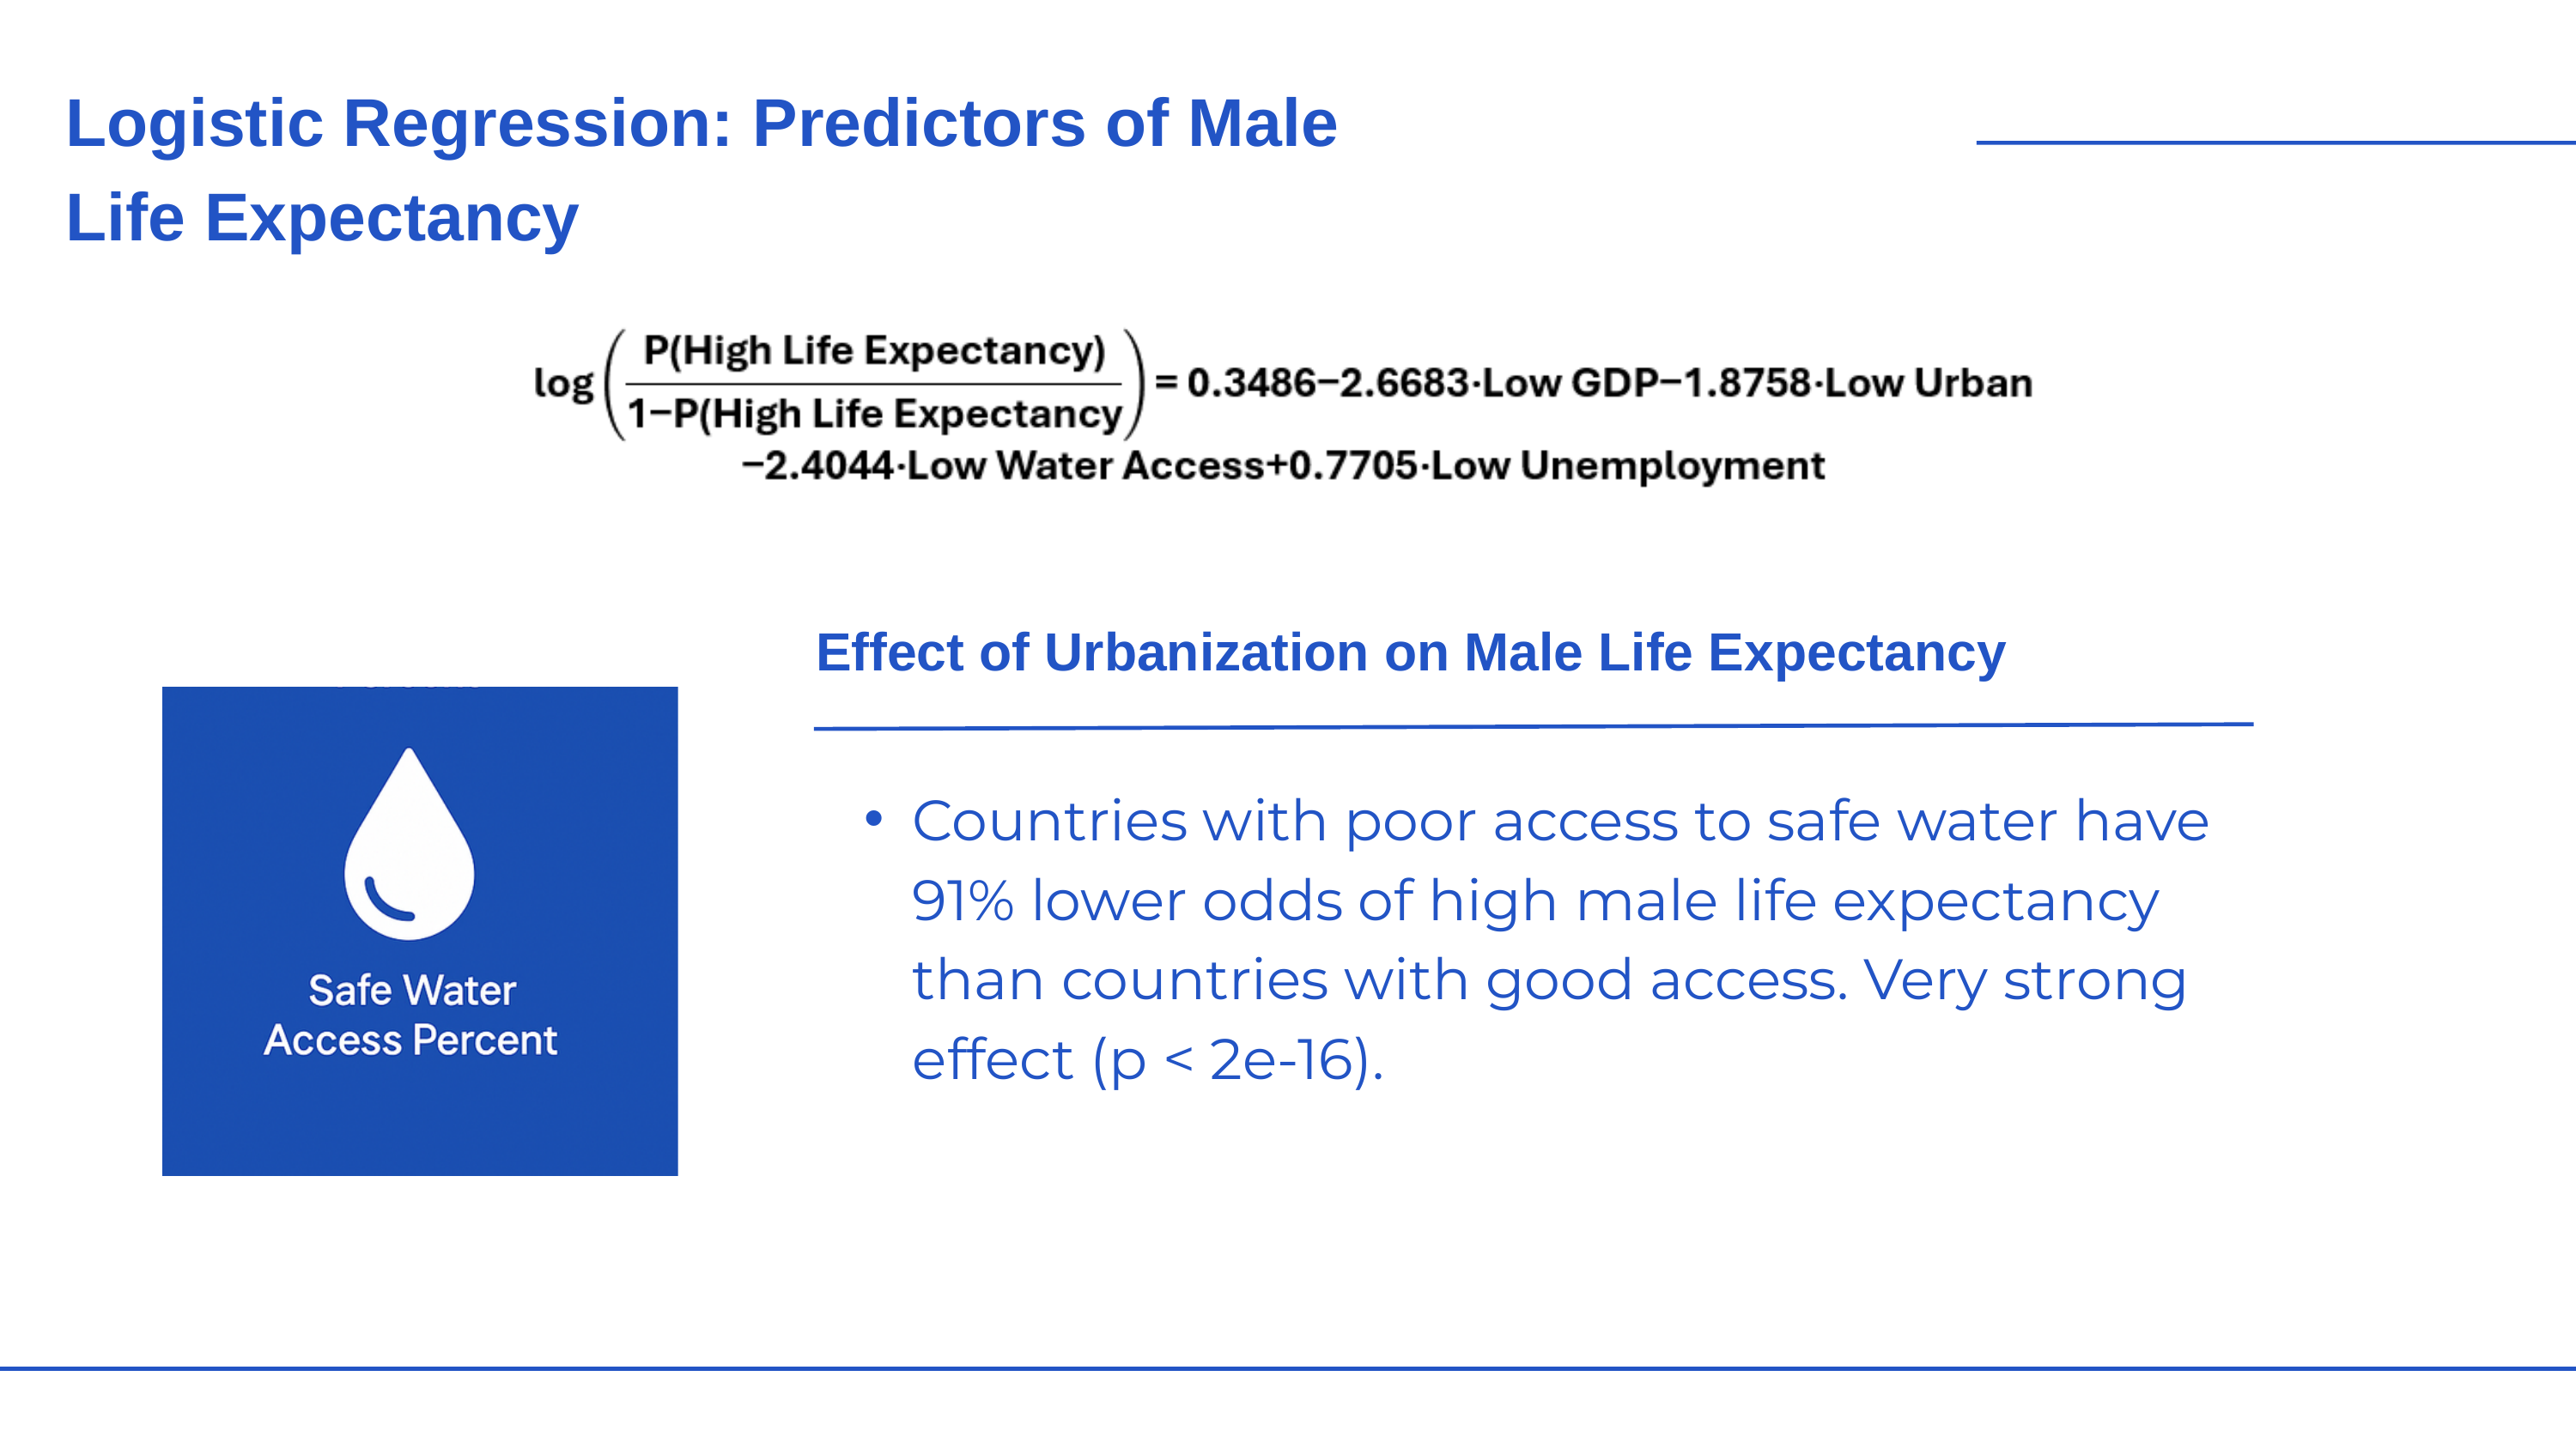

Logistic Regression: Predictors of Male Life Expectancy

Effect of Urbanization on Male Life Expectancy

Countries with poor access to safe water have 91% lower odds of high male life expectancy than countries with good access. Very strong effect (p < 2e-16).